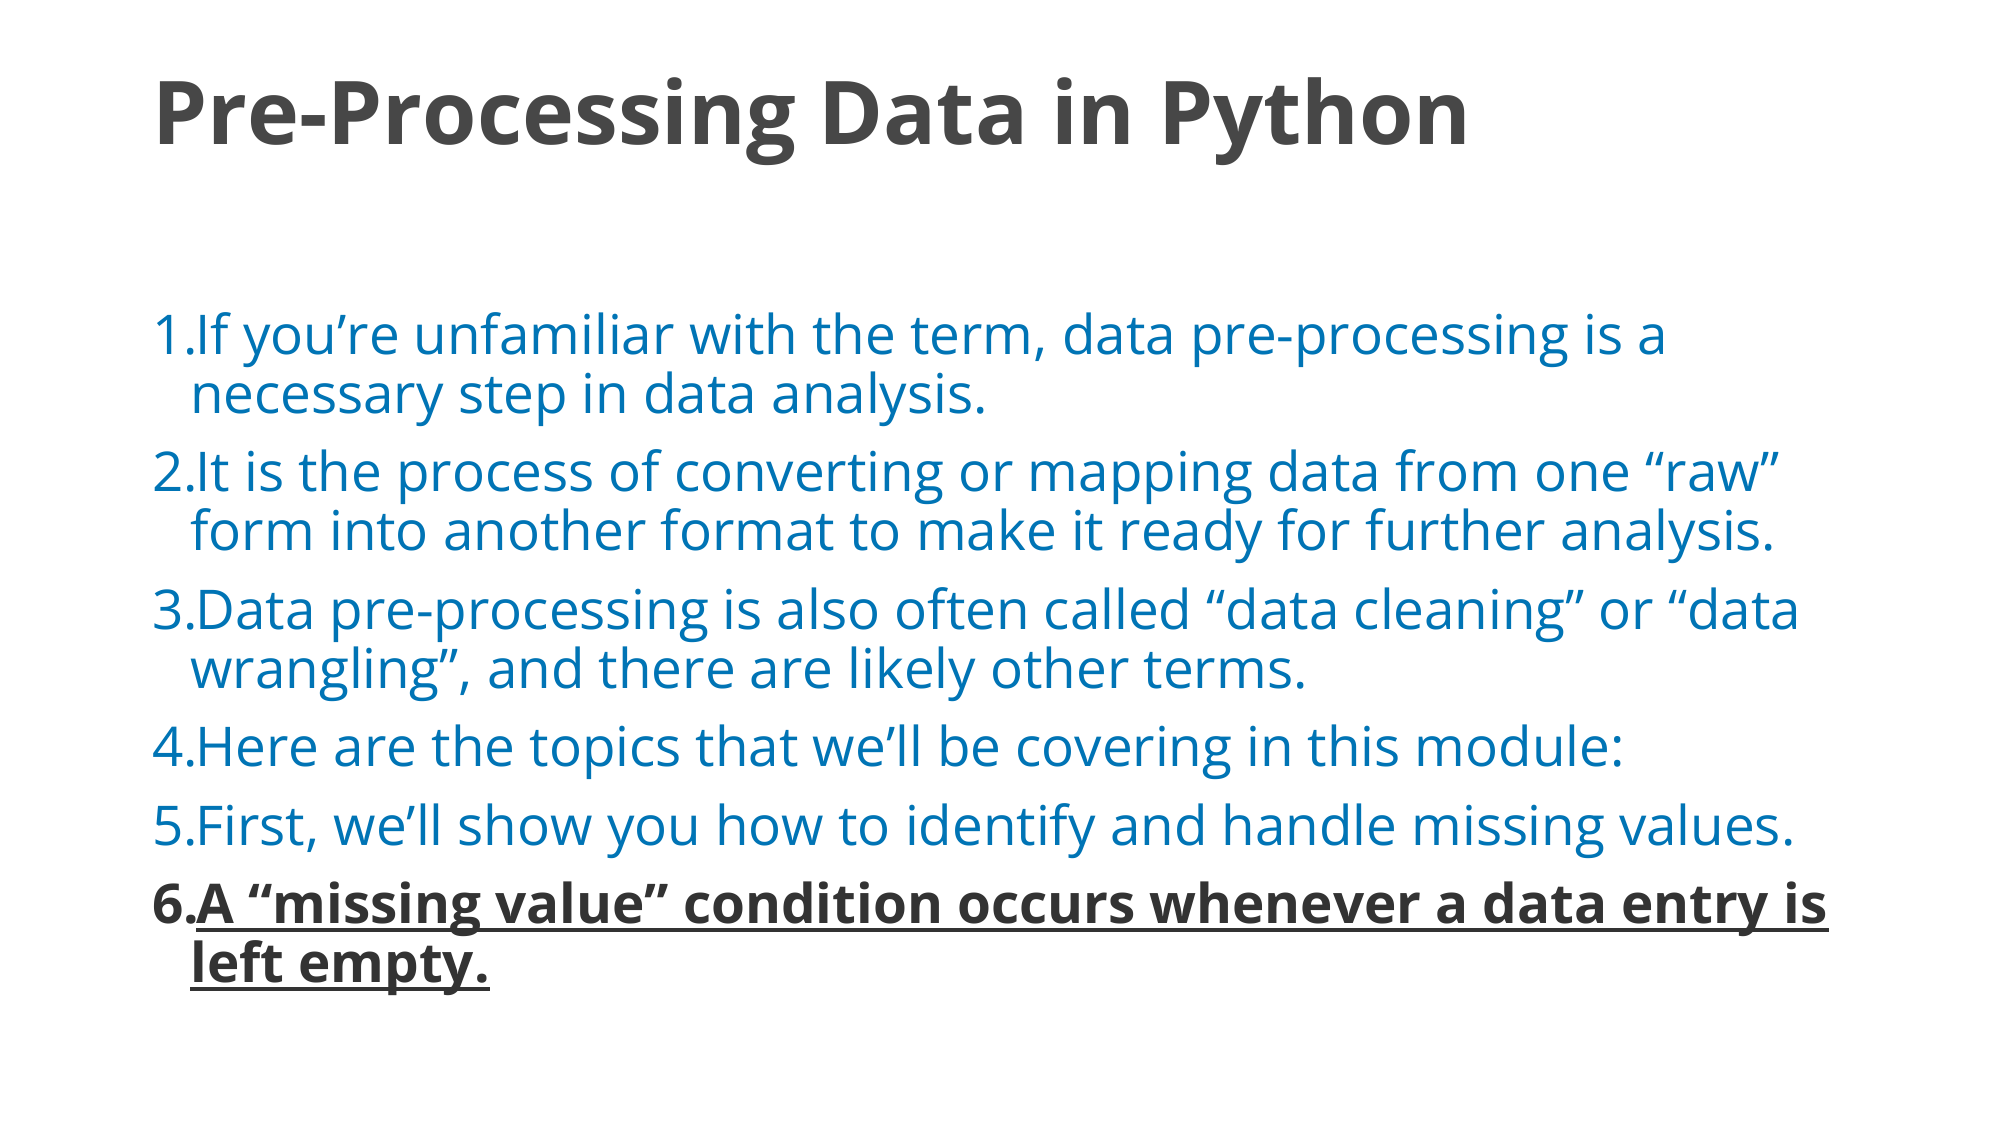

# Pre-Processing Data in Python
If you’re unfamiliar with the term, data pre-processing is a necessary step in data analysis.
It is the process of converting or mapping data from one “raw” form into another format to make it ready for further analysis.
Data pre-processing is also often called “data cleaning” or “data wrangling”, and there are likely other terms.
Here are the topics that we’ll be covering in this module:
First, we’ll show you how to identify and handle missing values.
A “missing value” condition occurs whenever a data entry is left empty.